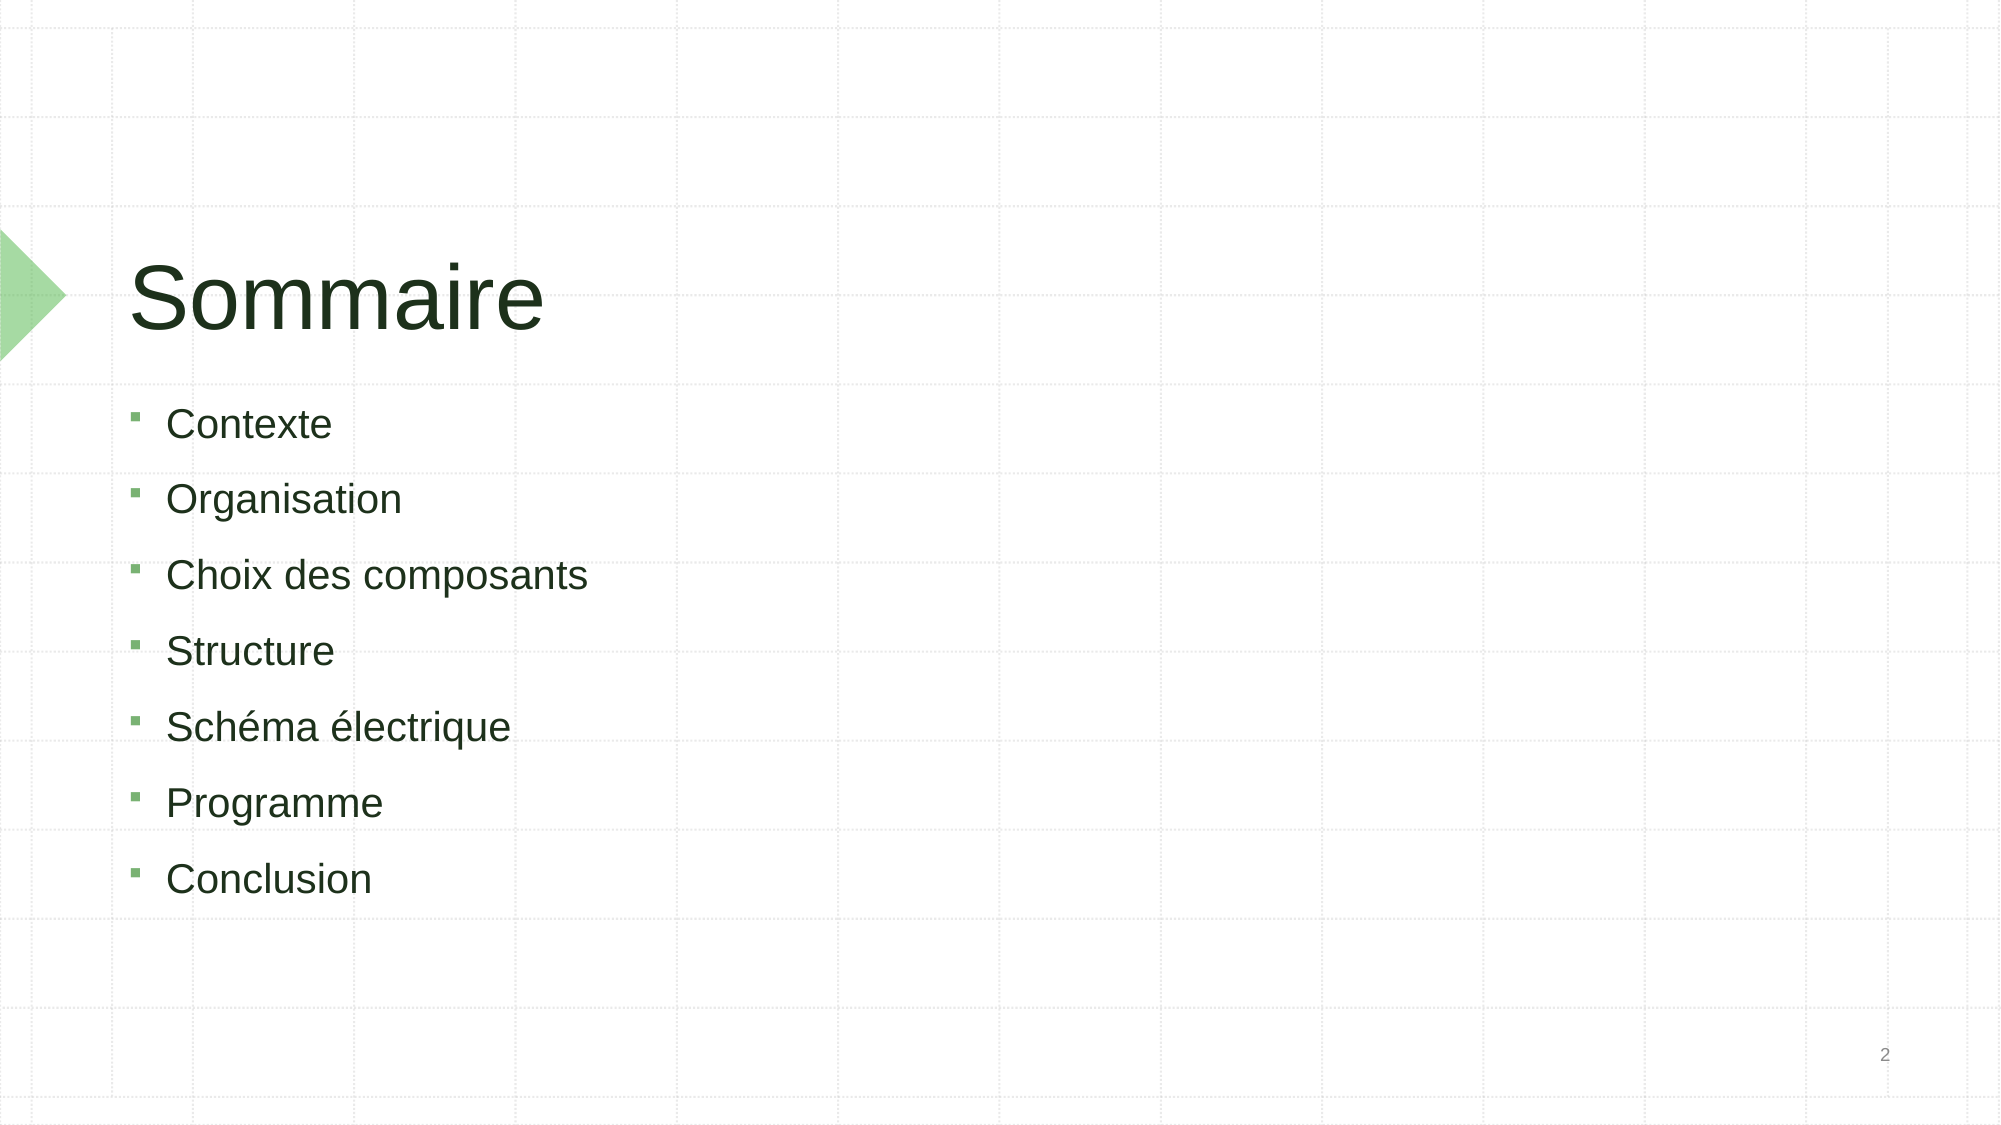

# Sommaire
Contexte
Organisation
Choix des composants
Structure
Schéma électrique
Programme
Conclusion
2